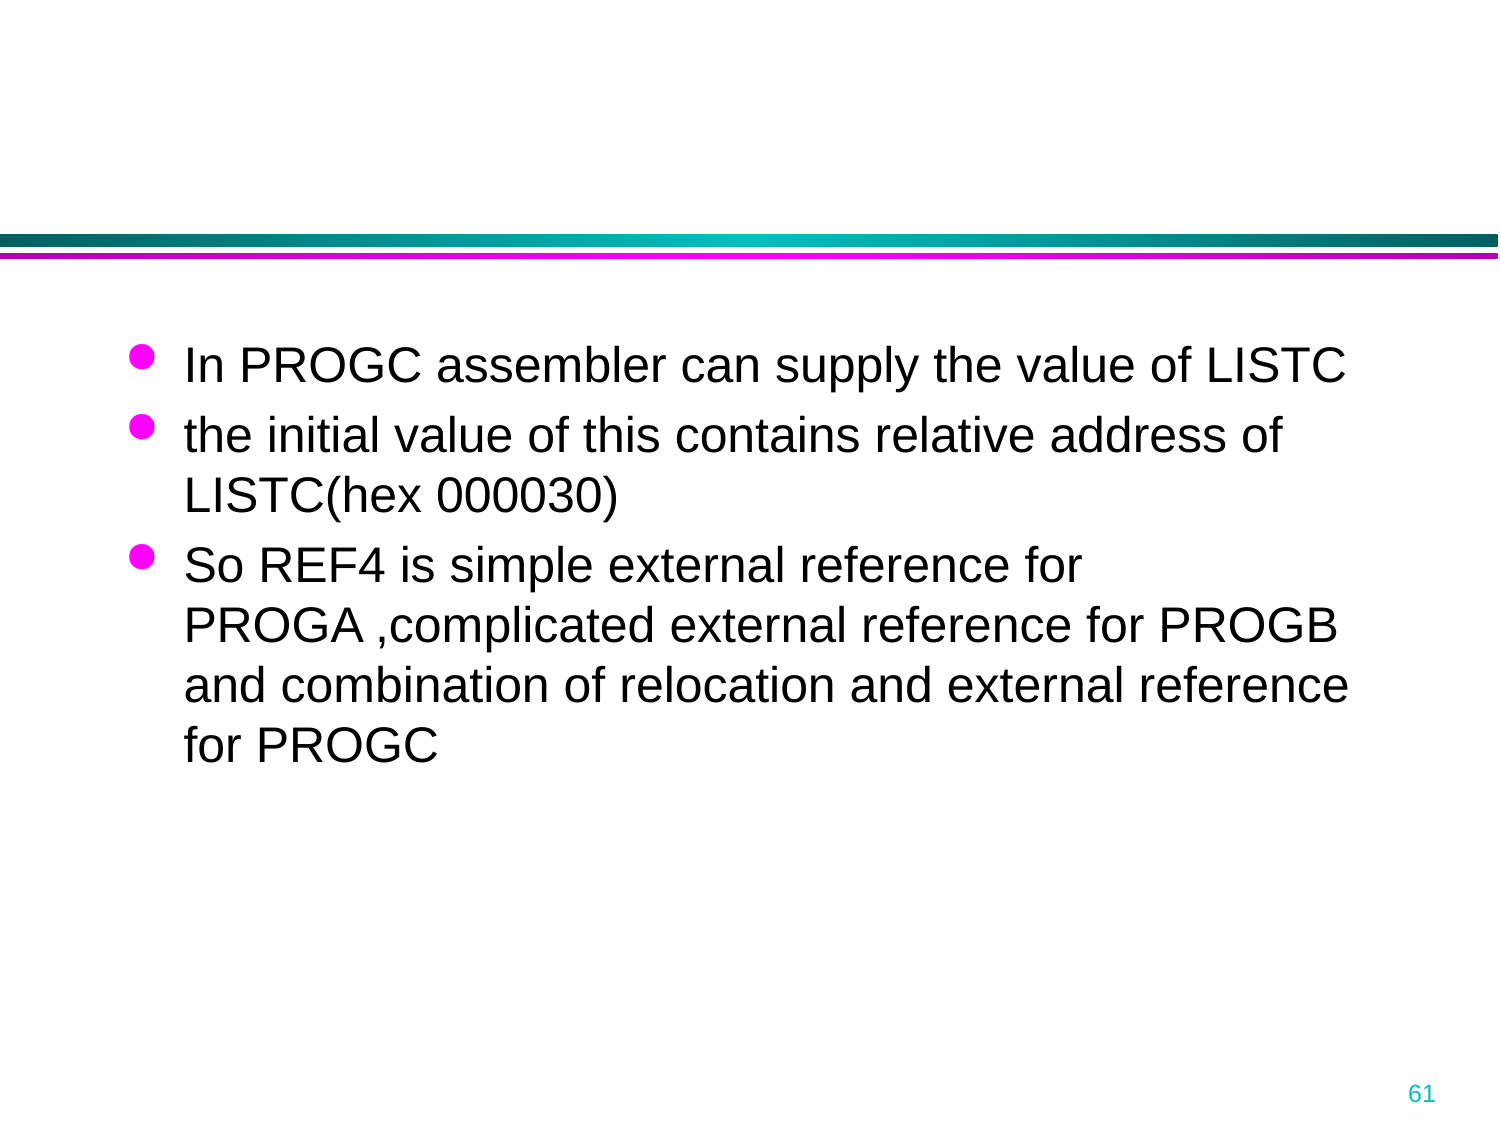

In PROGC assembler can supply the value of LISTC
the initial value of this contains relative address of LISTC(hex 000030)
So REF4 is simple external reference for PROGA ,complicated external reference for PROGB and combination of relocation and external reference for PROGC